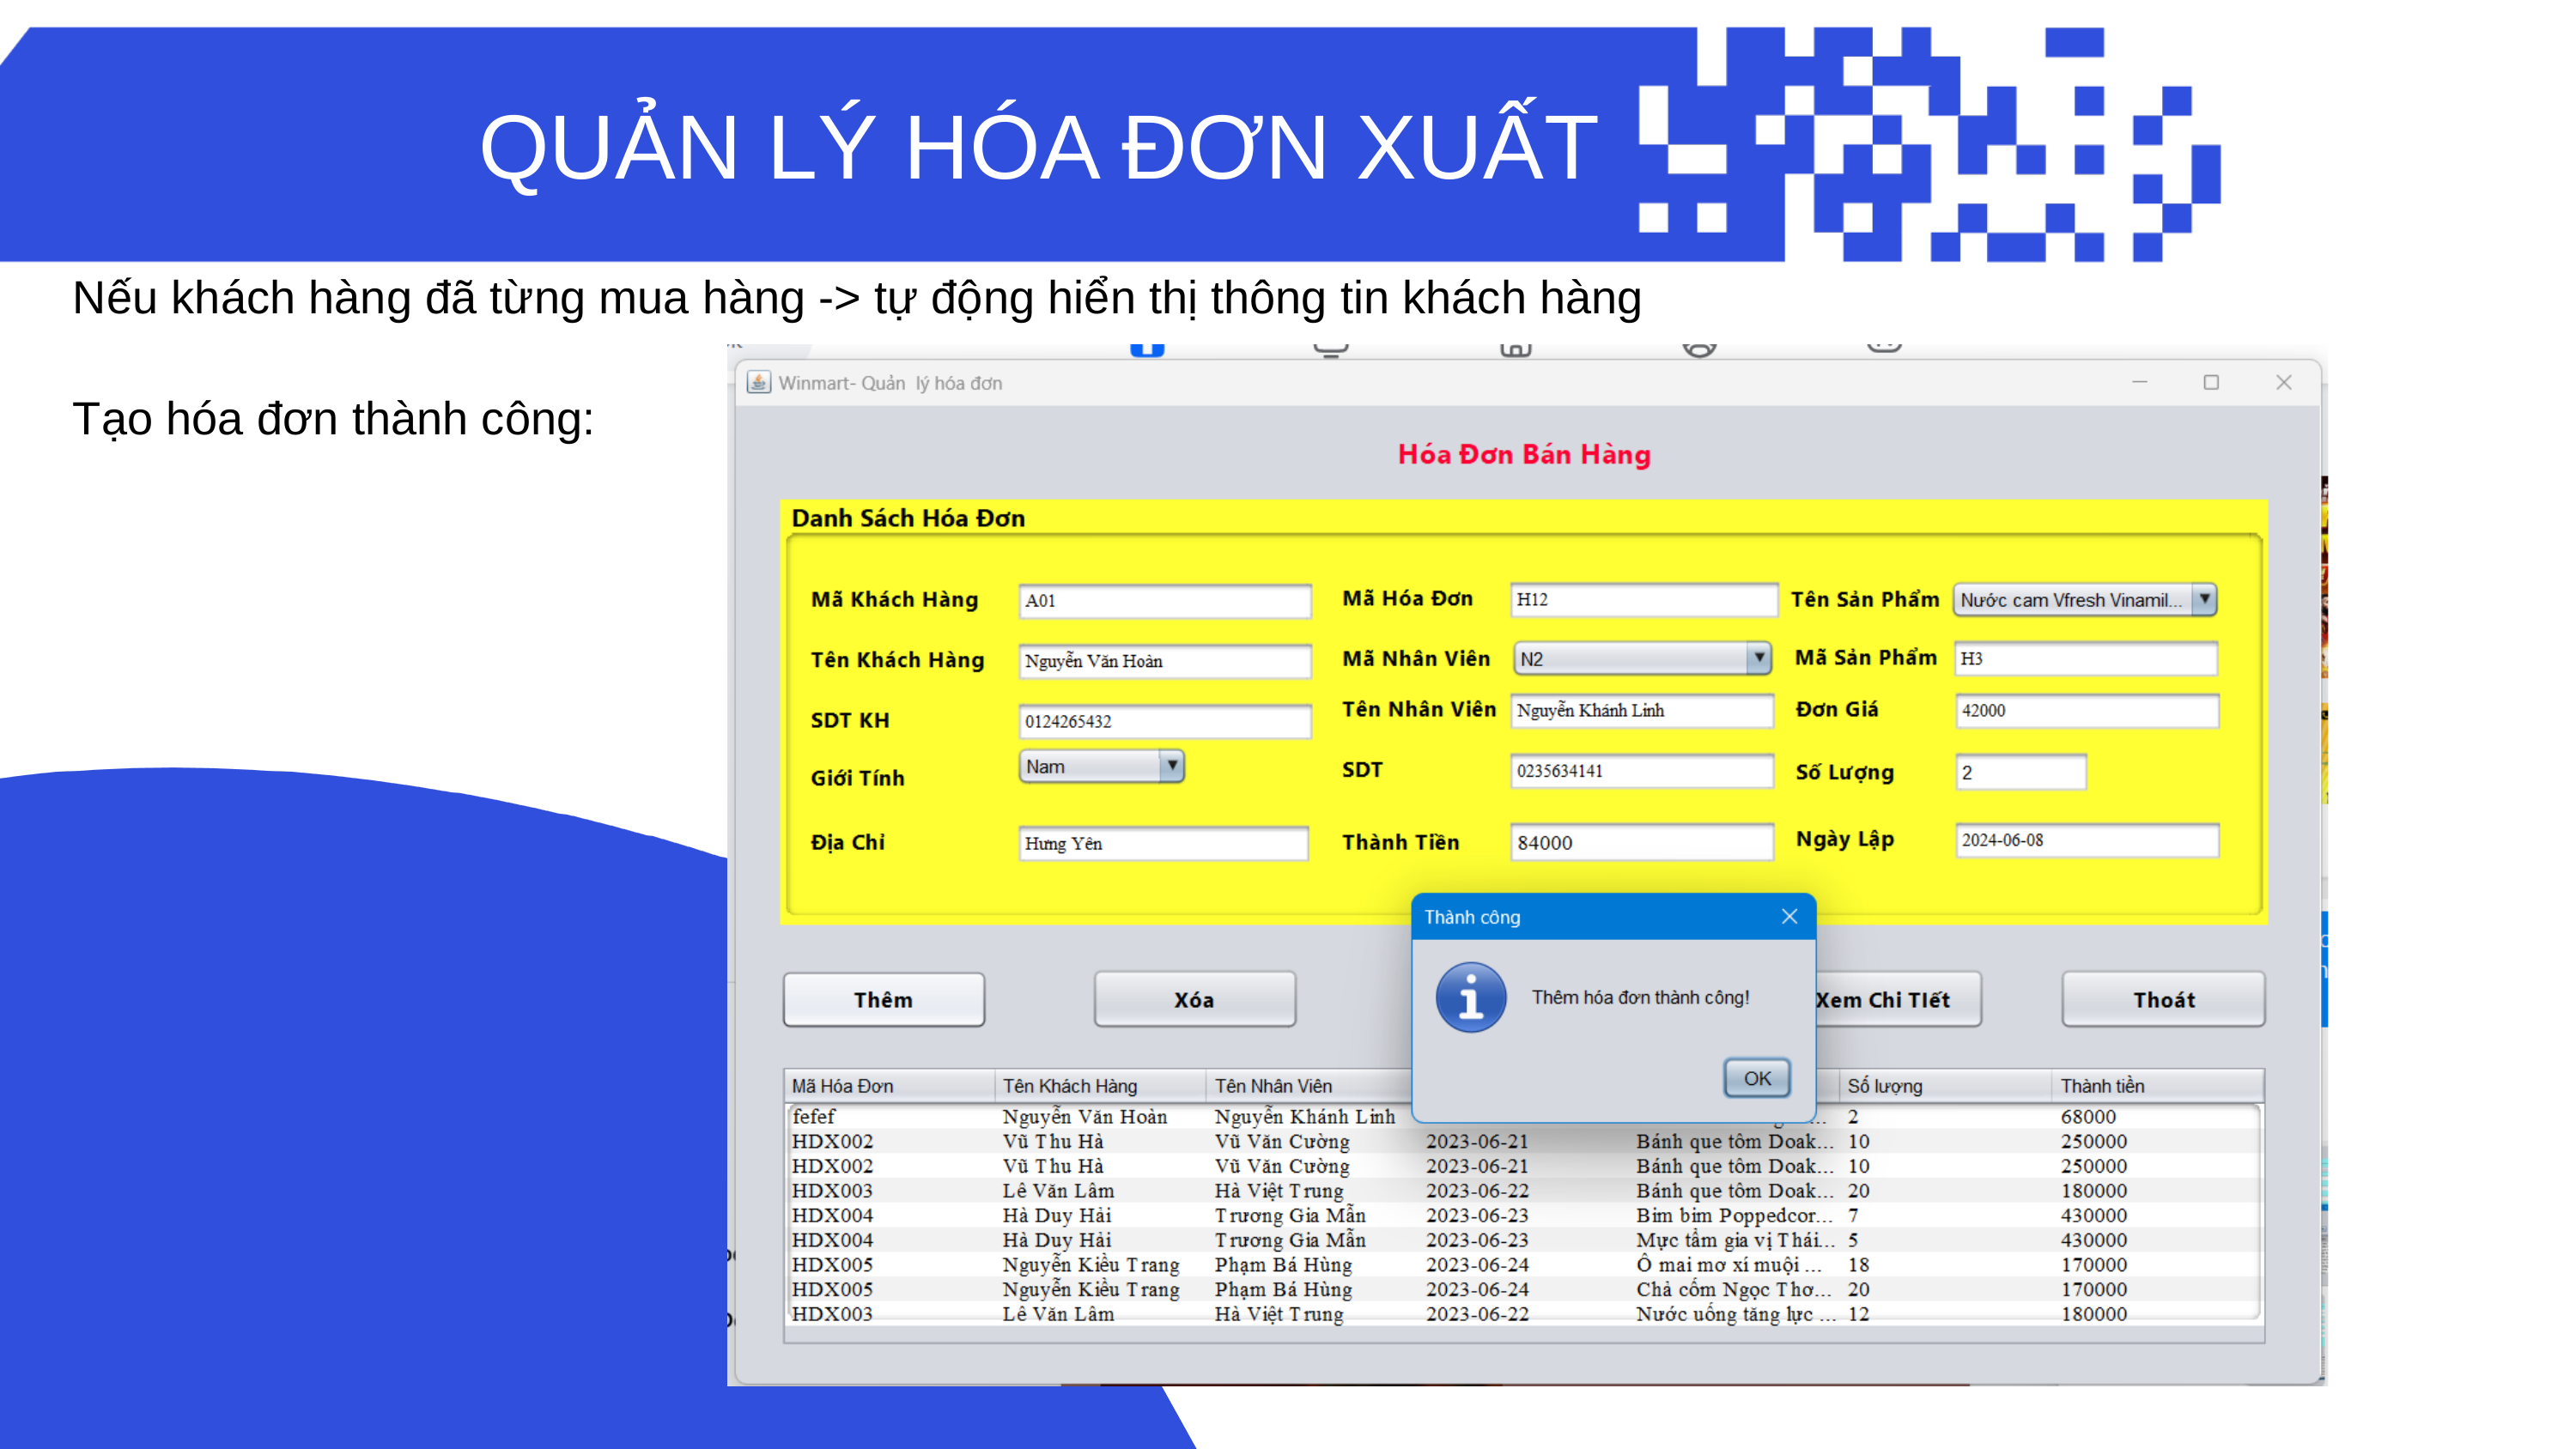

QUẢN LÝ HÓA ĐƠN XUẤT
Nếu khách hàng đã từng mua hàng -> tự động hiển thị thông tin khách hàng

Tạo hóa đơn thành công: